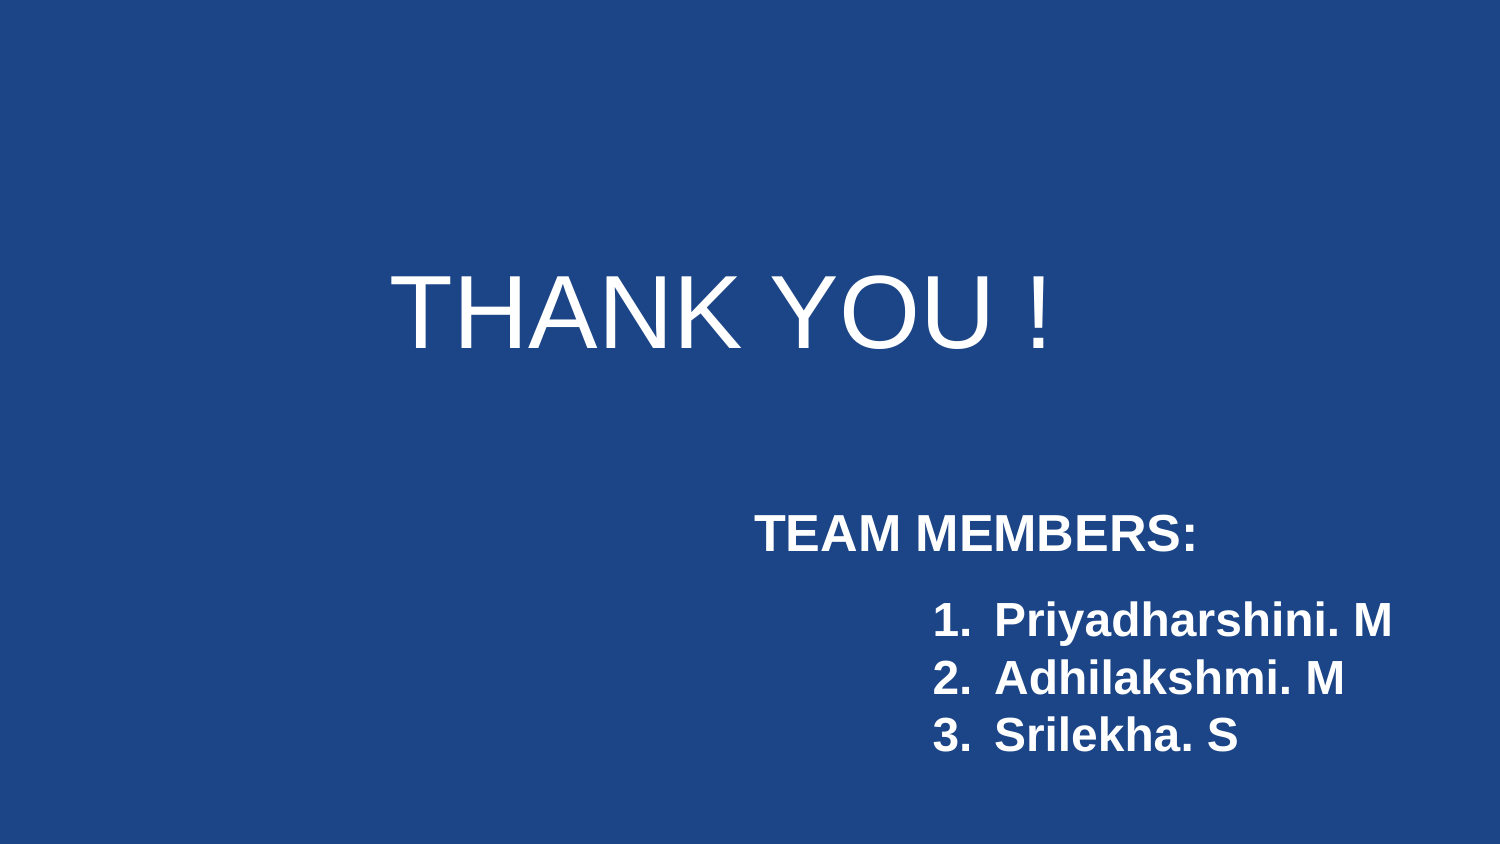

# THANK YOU !
TEAM MEMBERS:
Priyadharshini. M
Adhilakshmi. M
Srilekha. S